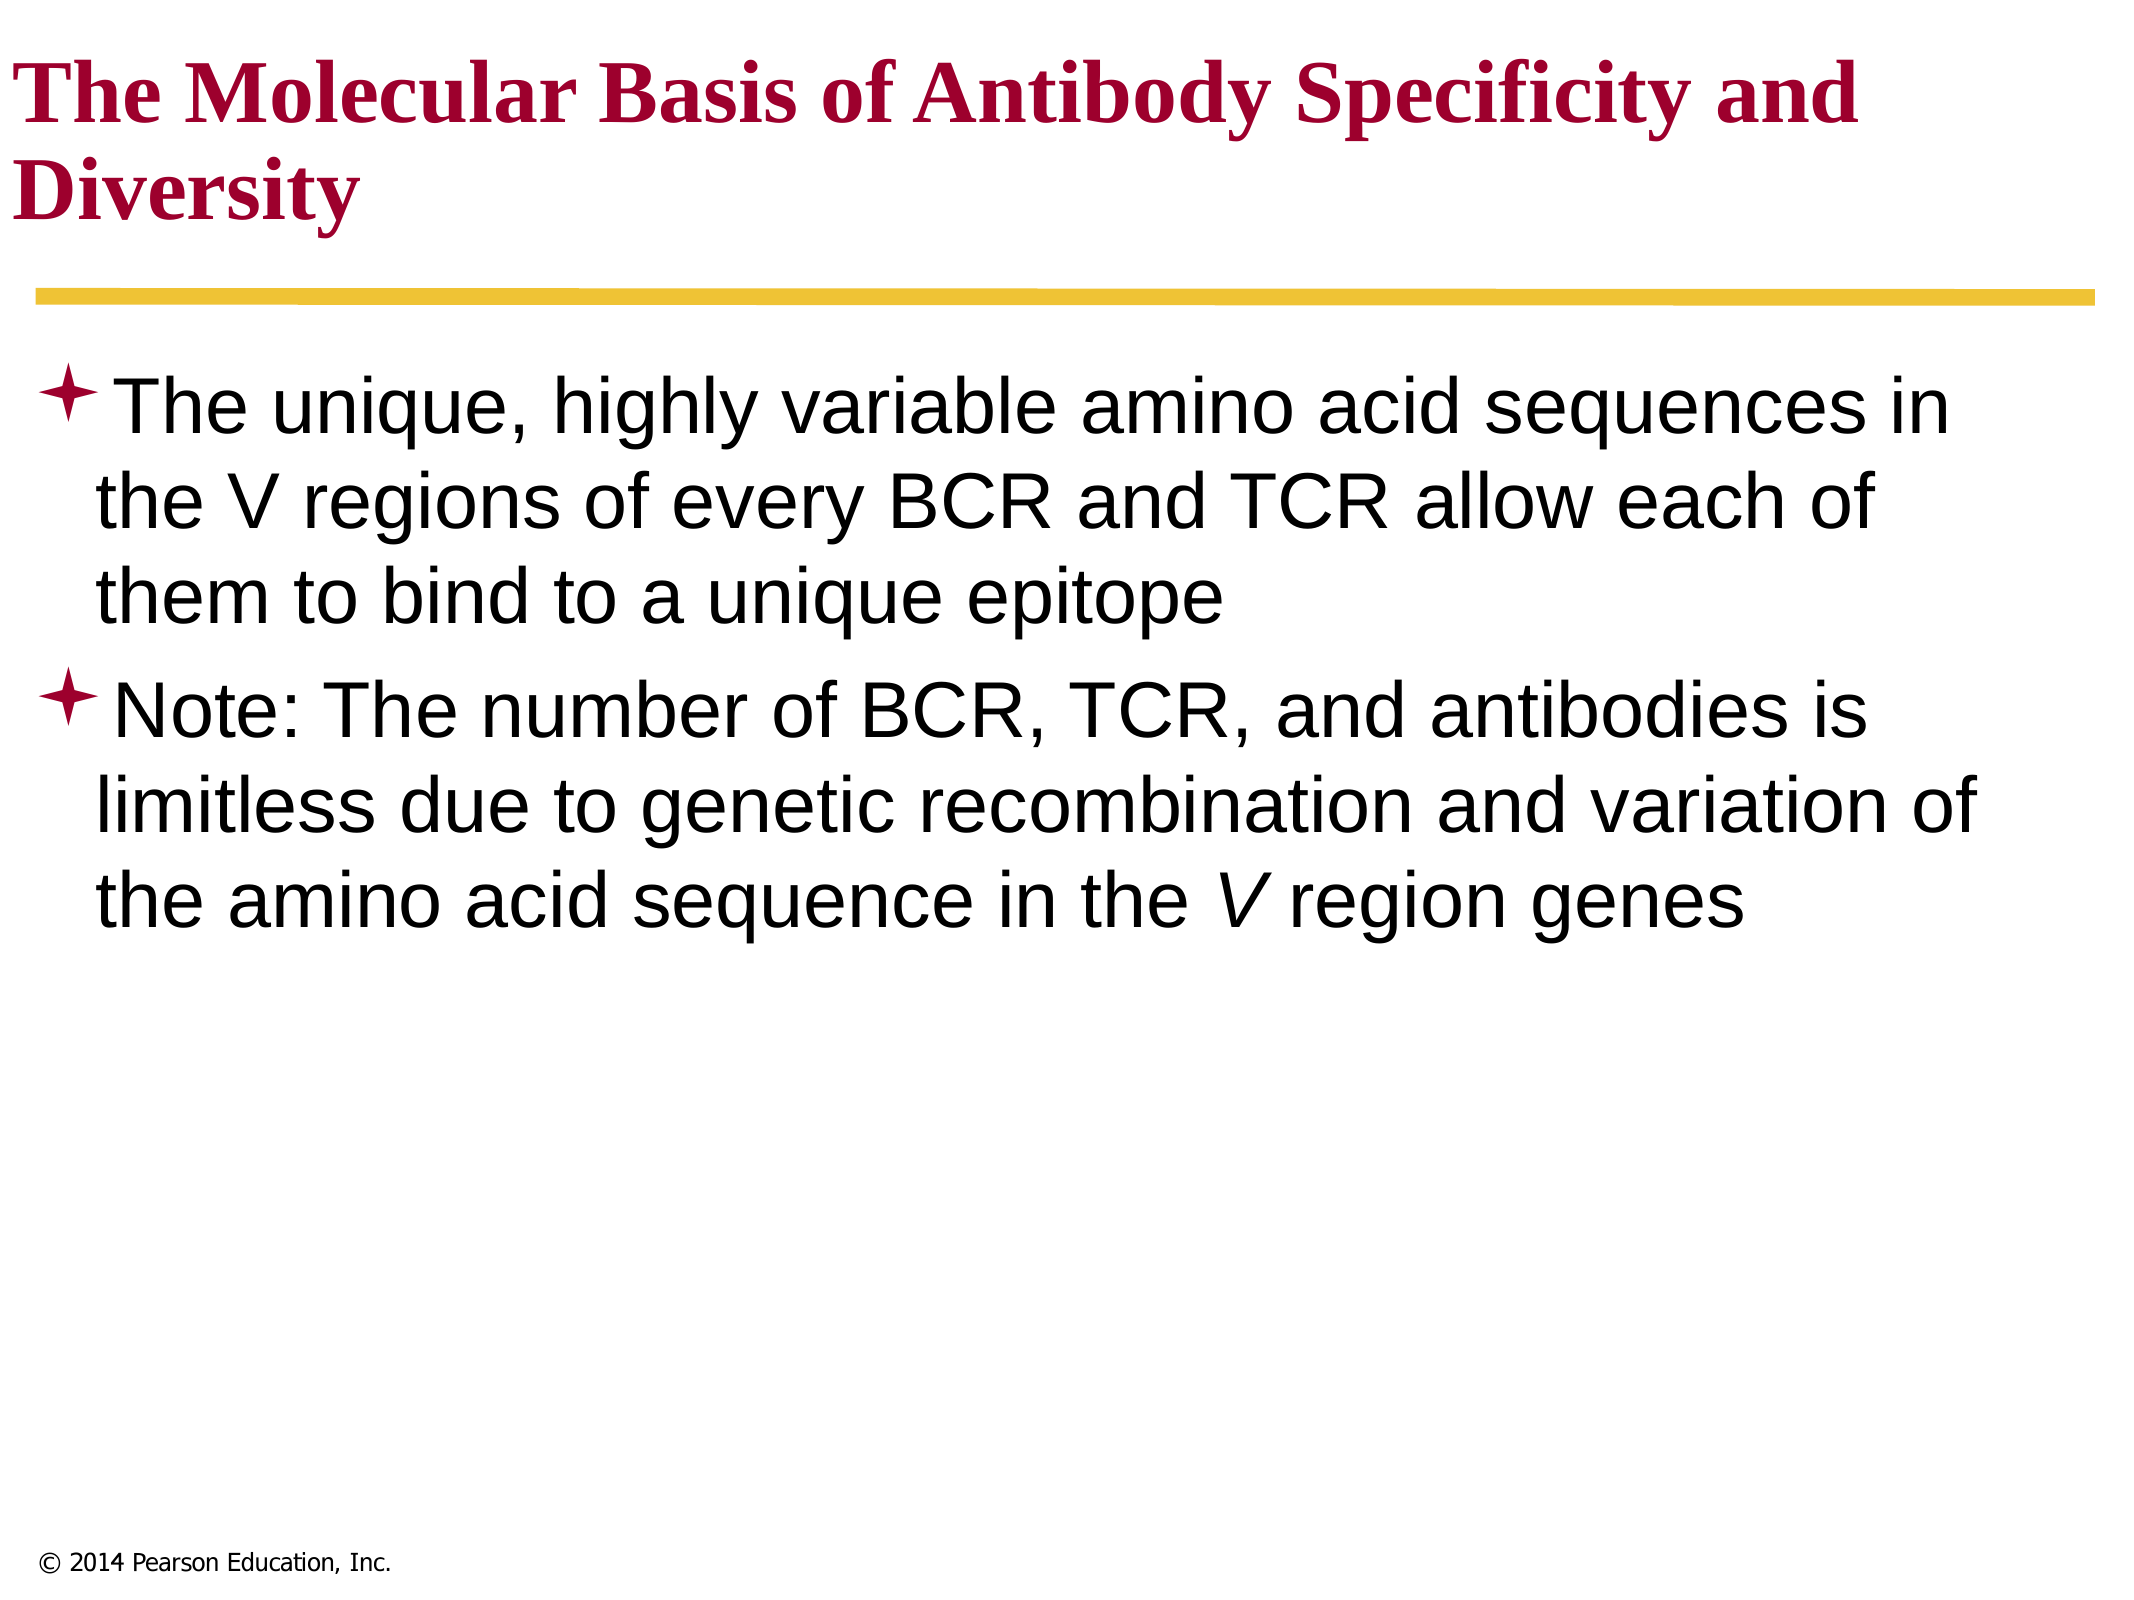

The Molecular Basis of Antibody Specificity and Diversity

The unique, highly variable amino acid sequences in the V regions of every BCR and TCR allow each of them to bind to a unique epitope
Note: The number of BCR, TCR, and antibodies is limitless due to genetic recombination and variation of the amino acid sequence in the V region genes